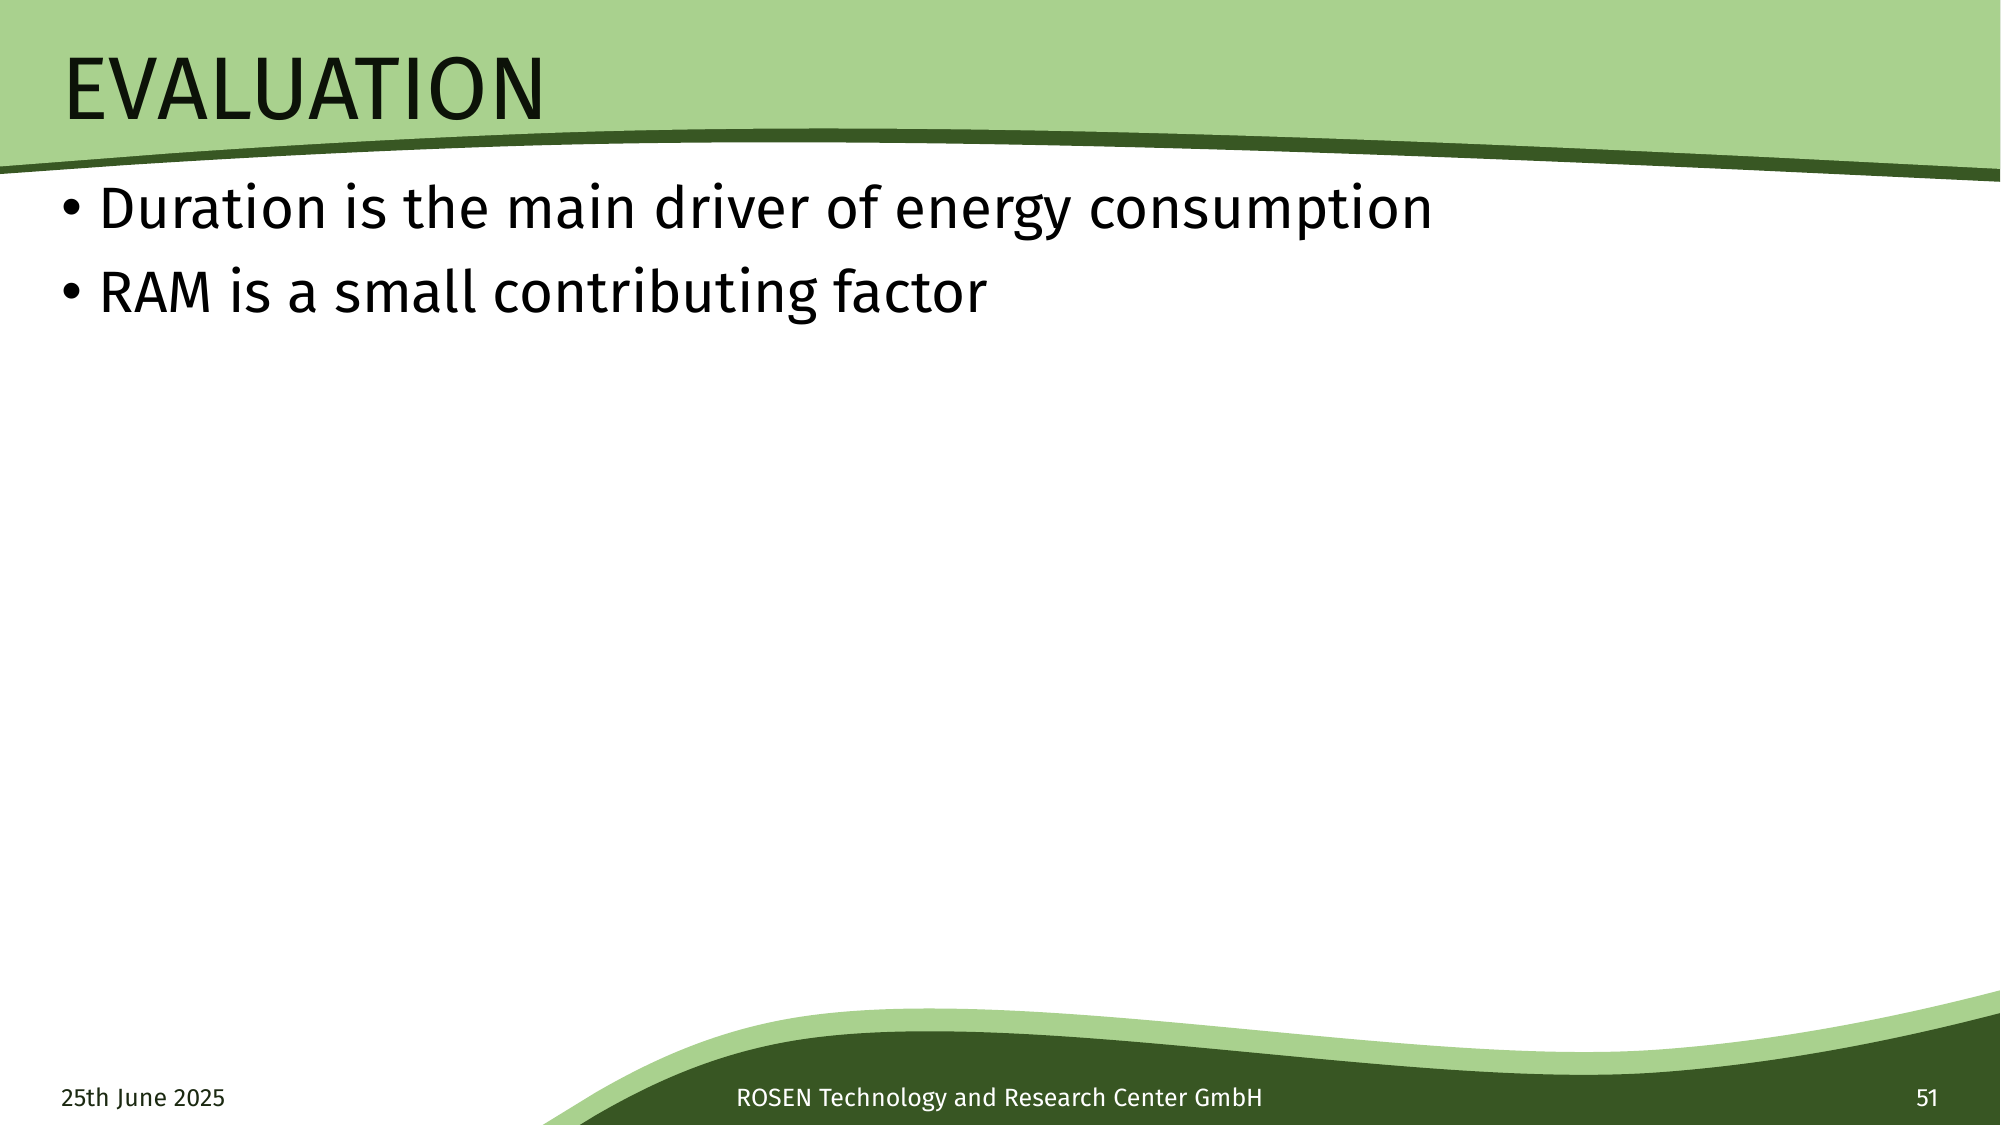

# Evaluation
Duration is the main driver of energy consumption
RAM is a small contributing factor

25th June 2025
ROSEN Technology and Research Center GmbH
51